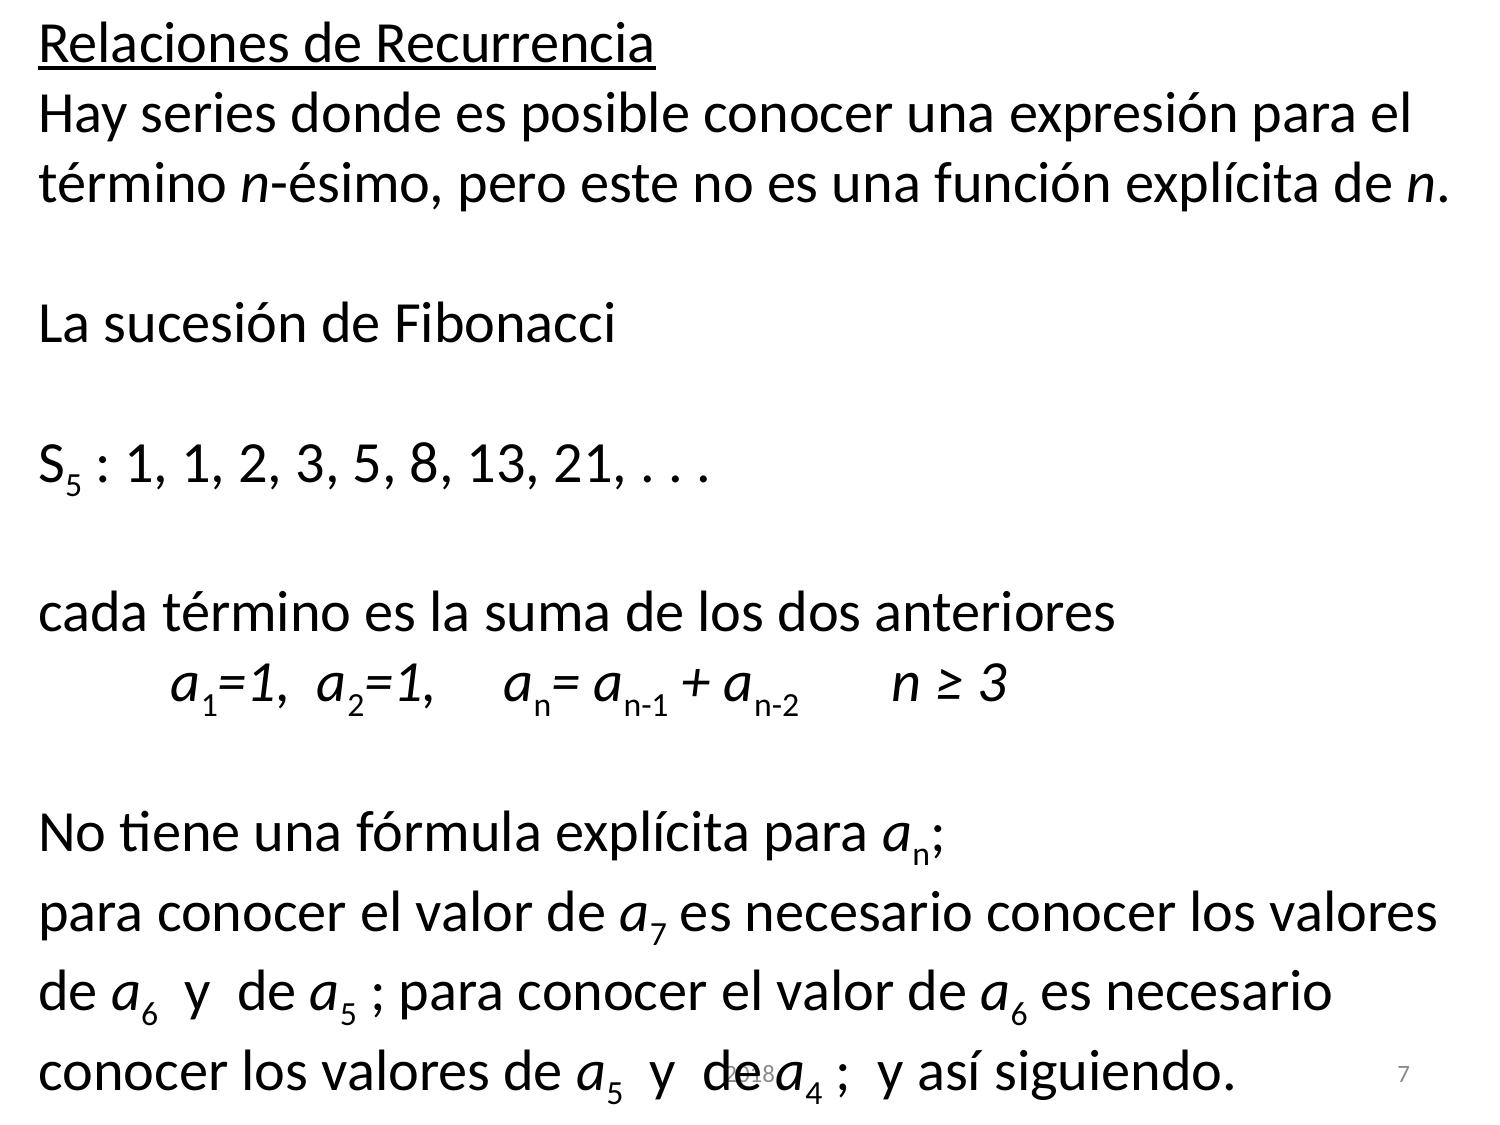

Relaciones de Recurrencia
Hay series donde es posible conocer una expresión para el término n-ésimo, pero este no es una función explícita de n.

La sucesión de Fibonacci

S5 : 1, 1, 2, 3, 5, 8, 13, 21, . . .

cada término es la suma de los dos anteriores
          a1=1,  a2=1,     an= an-1 + an-2       n ≥ 3

No tiene una fórmula explícita para an;
para conocer el valor de a7 es necesario conocer los valores de a6  y  de a5 ; para conocer el valor de a6 es necesario conocer los valores de a5  y  de a4 ;  y así siguiendo.
2018
7